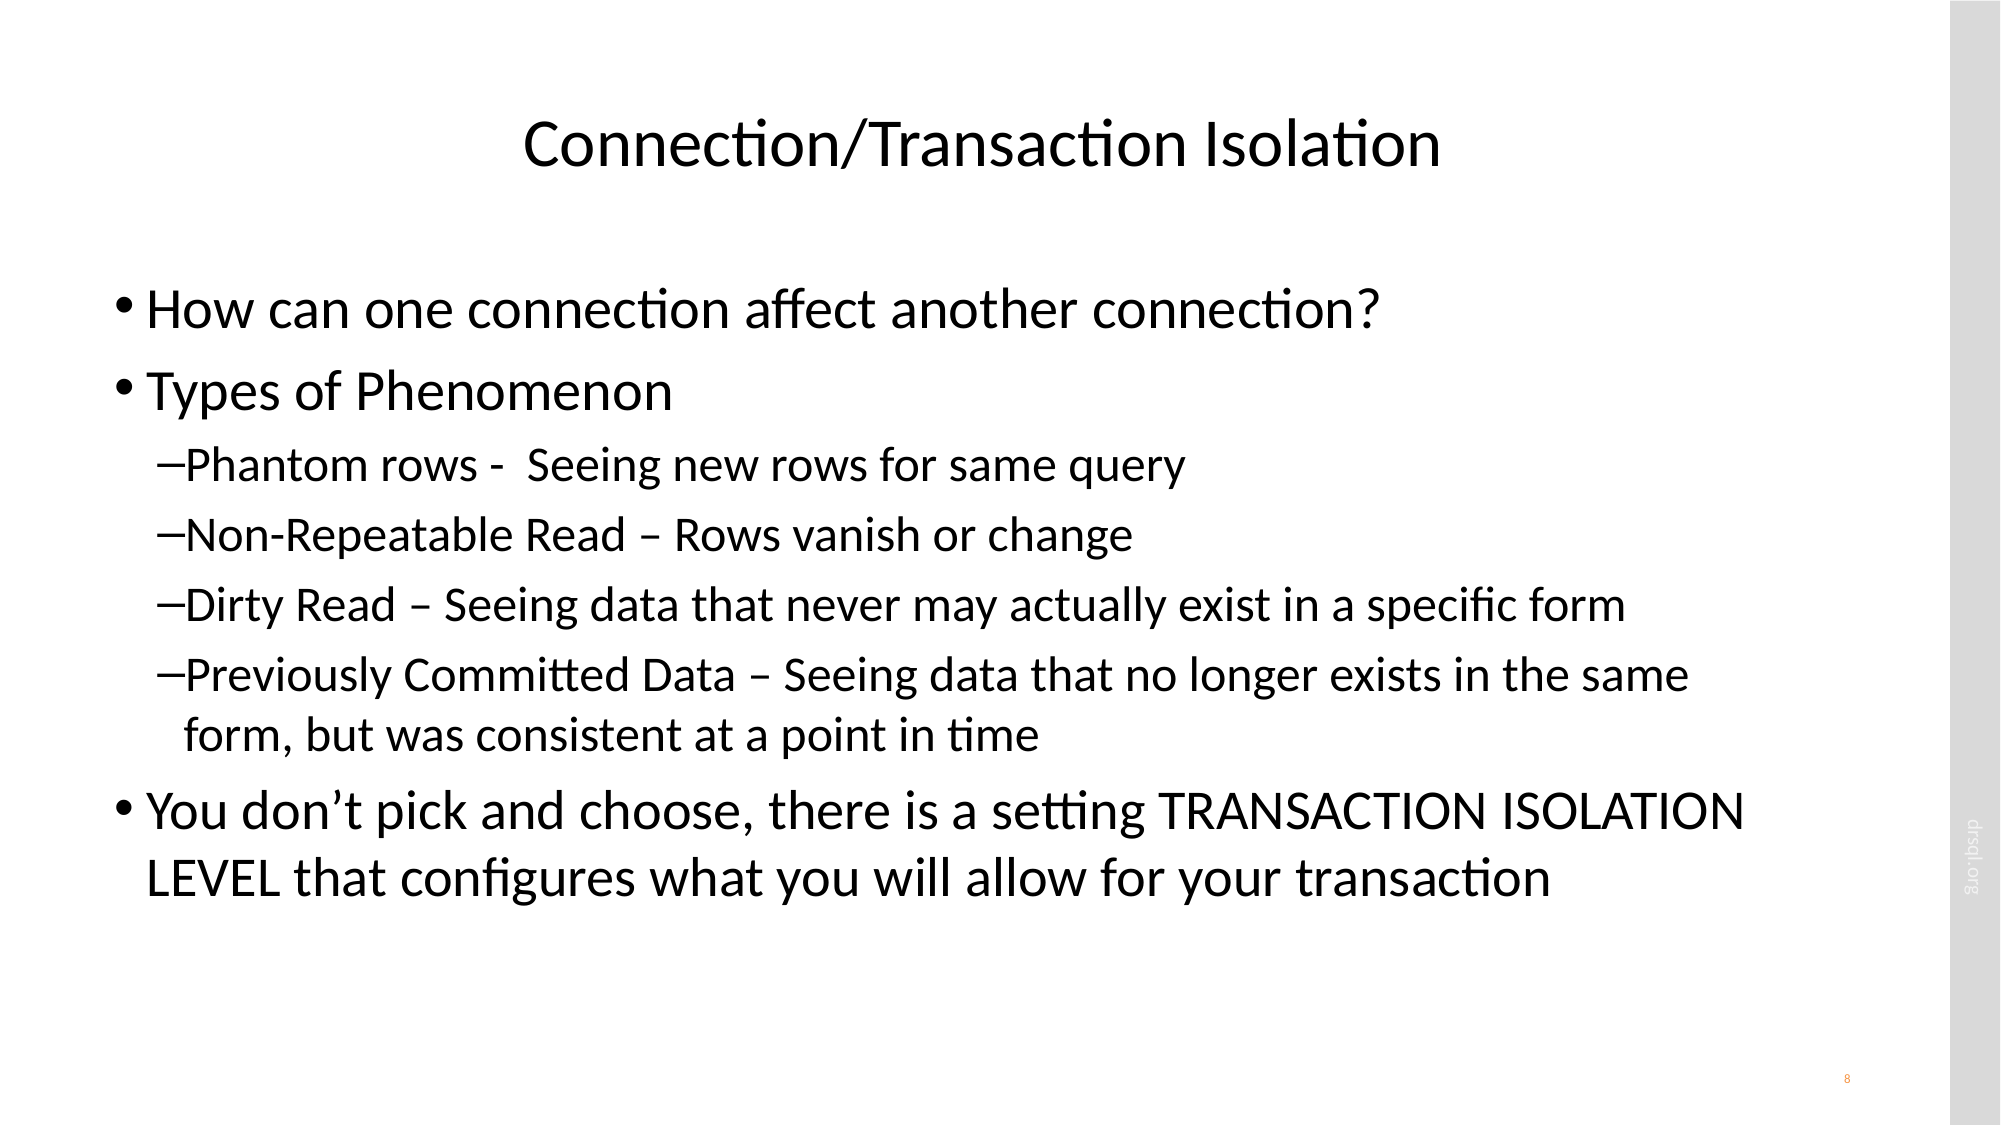

# Connection/Transaction Isolation
How can one connection affect another connection?
Types of Phenomenon
Phantom rows -  Seeing new rows for same query
Non-Repeatable Read – Rows vanish or change
Dirty Read – Seeing data that never may actually exist in a specific form
Previously Committed Data – Seeing data that no longer exists in the same form, but was consistent at a point in time
You don’t pick and choose, there is a setting TRANSACTION ISOLATION LEVEL that configures what you will allow for your transaction